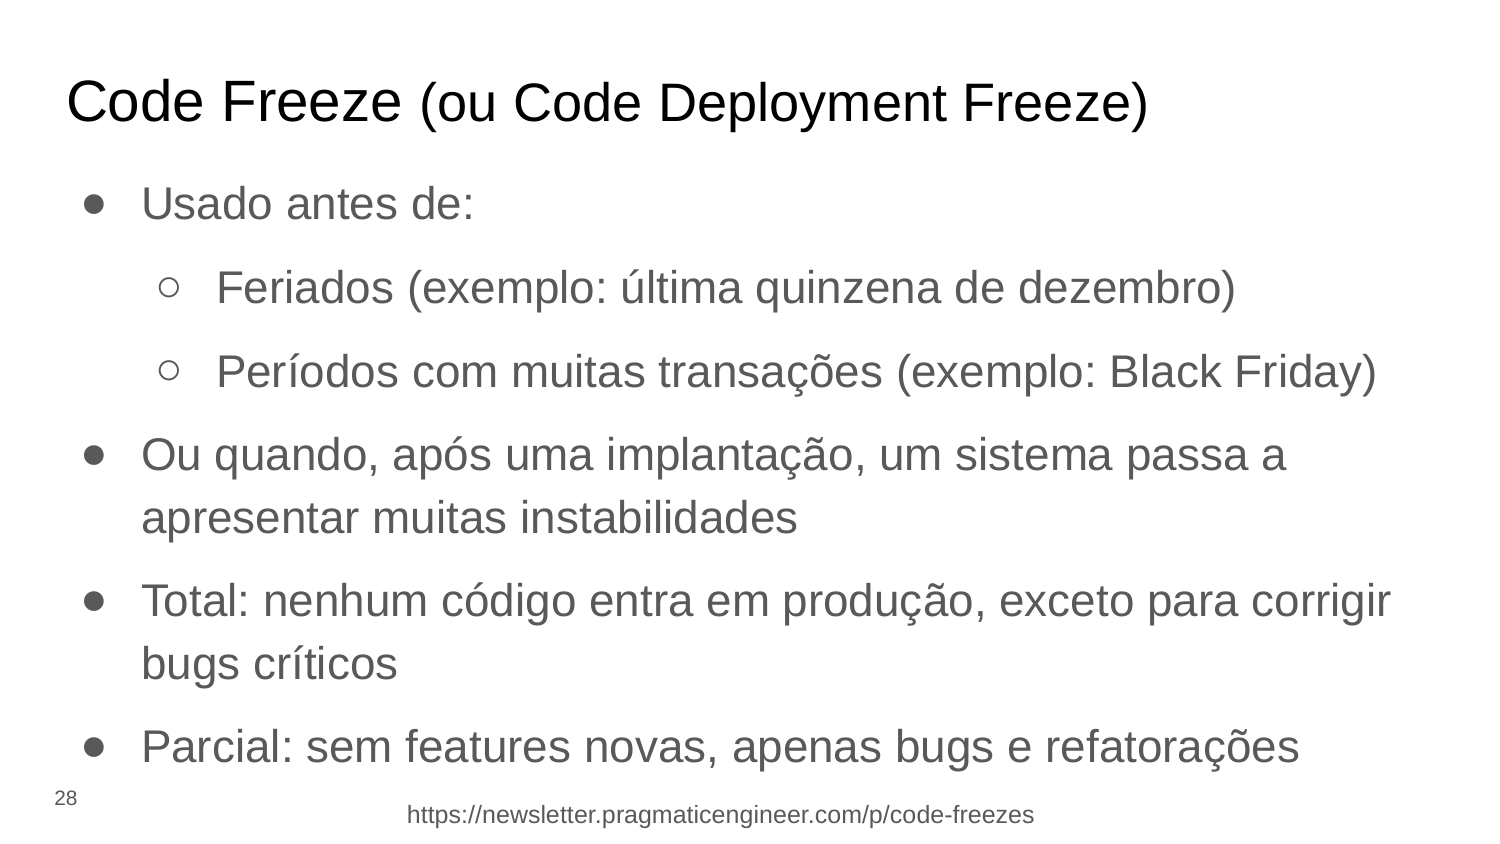

# Code Freeze (ou Code Deployment Freeze)
Usado antes de:
Feriados (exemplo: última quinzena de dezembro)
Períodos com muitas transações (exemplo: Black Friday)
Ou quando, após uma implantação, um sistema passa a apresentar muitas instabilidades
Total: nenhum código entra em produção, exceto para corrigir bugs críticos
Parcial: sem features novas, apenas bugs e refatorações

28
https://newsletter.pragmaticengineer.com/p/code-freezes